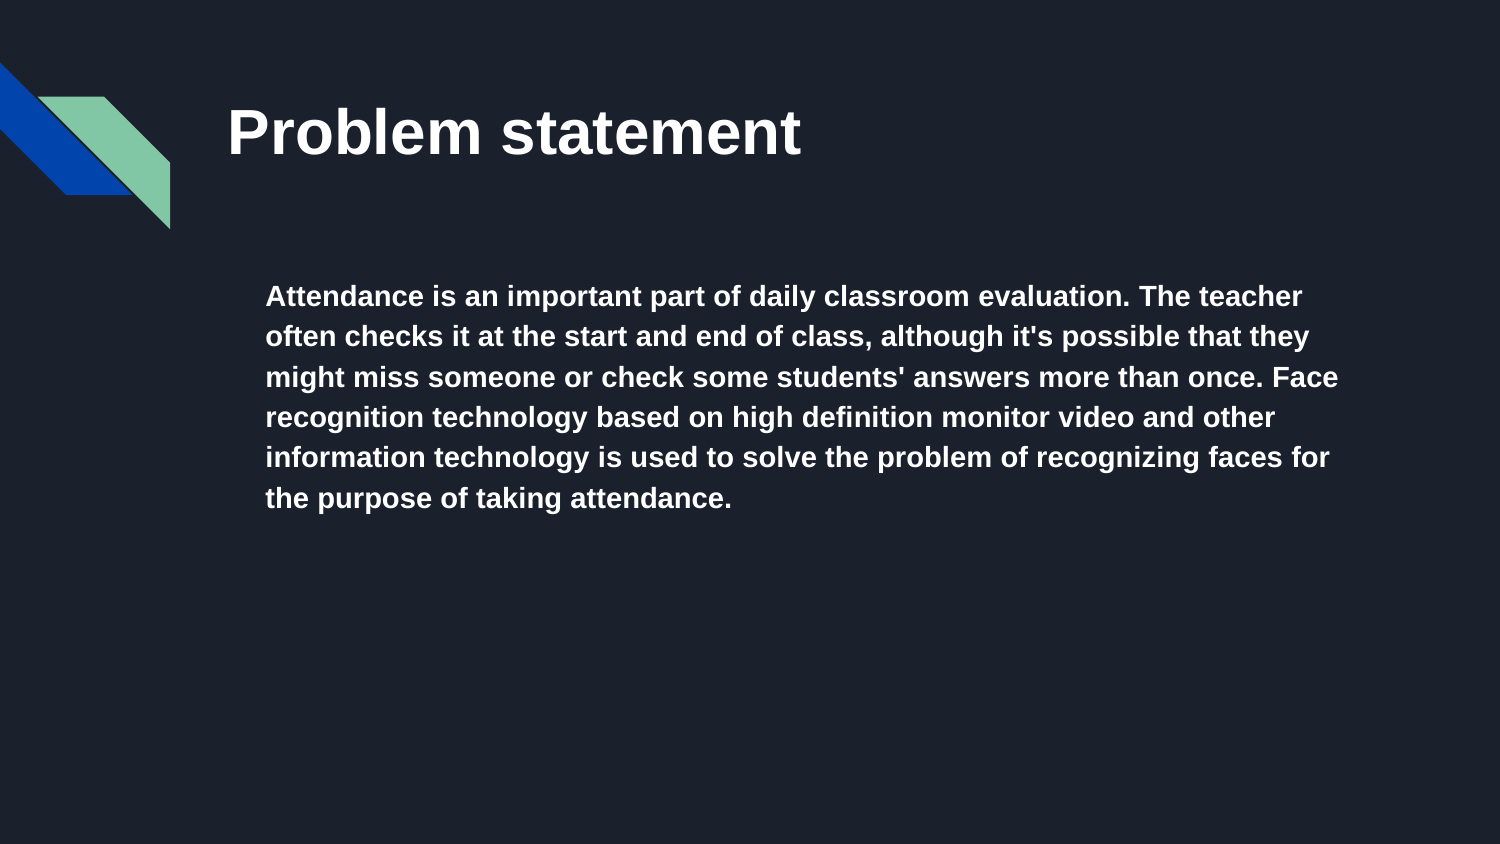

# Problem statement

Attendance is an important part of daily classroom evaluation. The teacher often checks it at the start and end of class, although it's possible that they might miss someone or check some students' answers more than once. Face recognition technology based on high definition monitor video and other information technology is used to solve the problem of recognizing faces for the purpose of taking attendance.